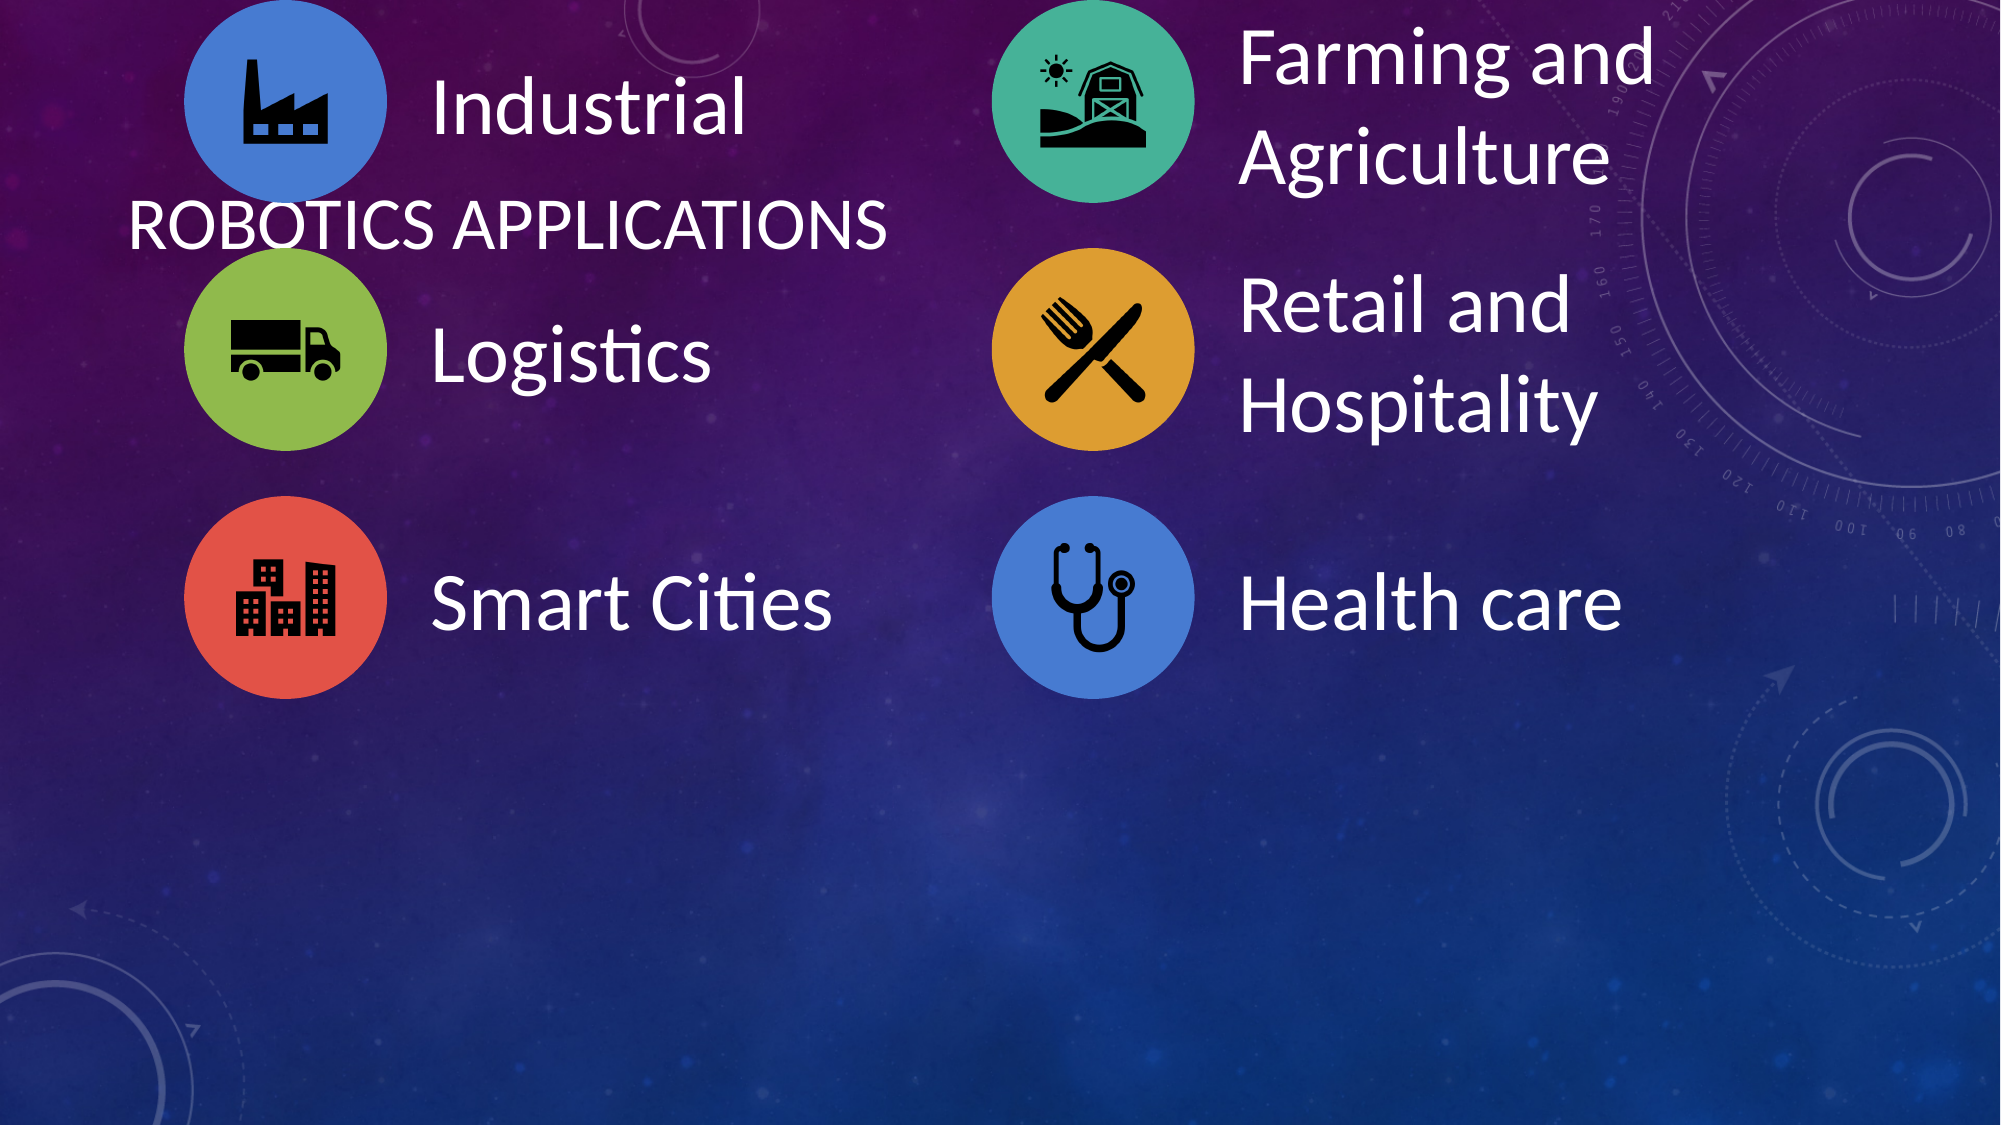

# Robotics applications
Industrial
Farming and Agriculture
Logistics
Retail and Hospitality
Smart Cities
Health care